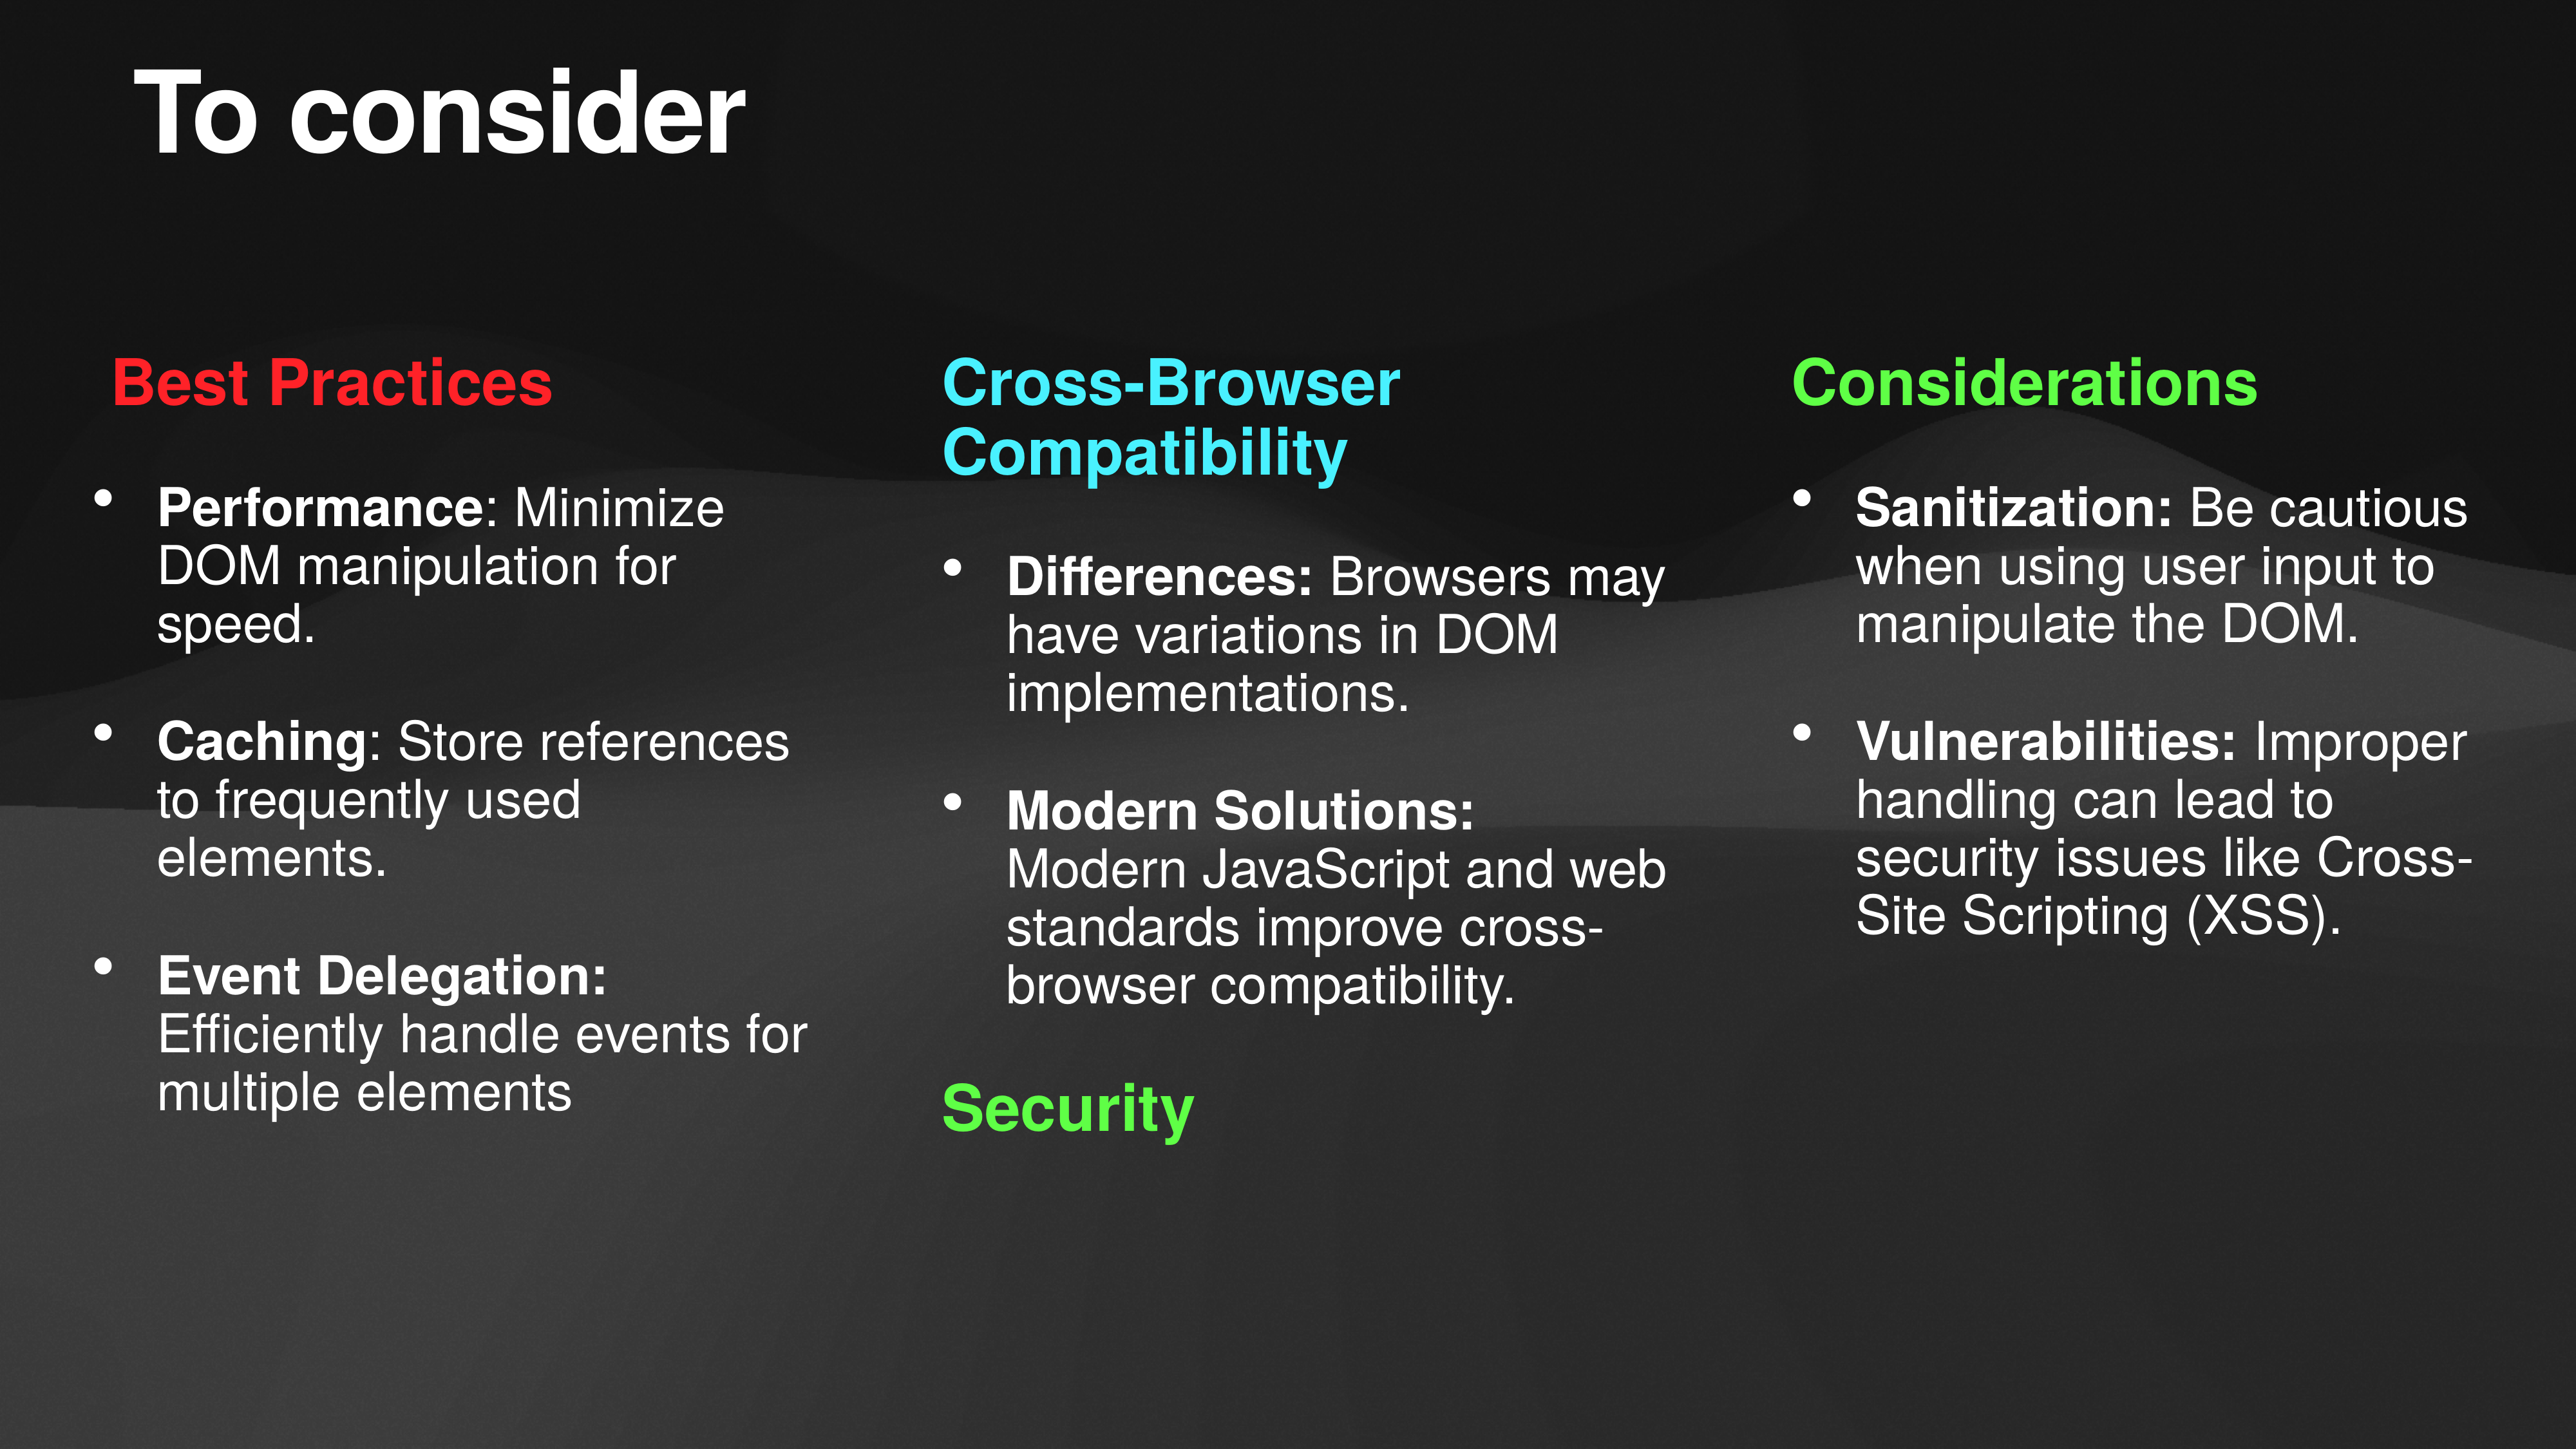

# To consider
 Best Practices
Performance: Minimize DOM manipulation for speed.
Caching: Store references to frequently used elements.
Event Delegation: Efficiently handle events for multiple elements
Cross-Browser    Compatibility
Differences: Browsers may have variations in DOM implementations.
Modern Solutions: Modern JavaScript and web standards improve cross-browser compatibility.
Security Considerations
Sanitization: Be cautious when using user input to manipulate the DOM.
Vulnerabilities: Improper handling can lead to security issues like Cross-Site Scripting (XSS).